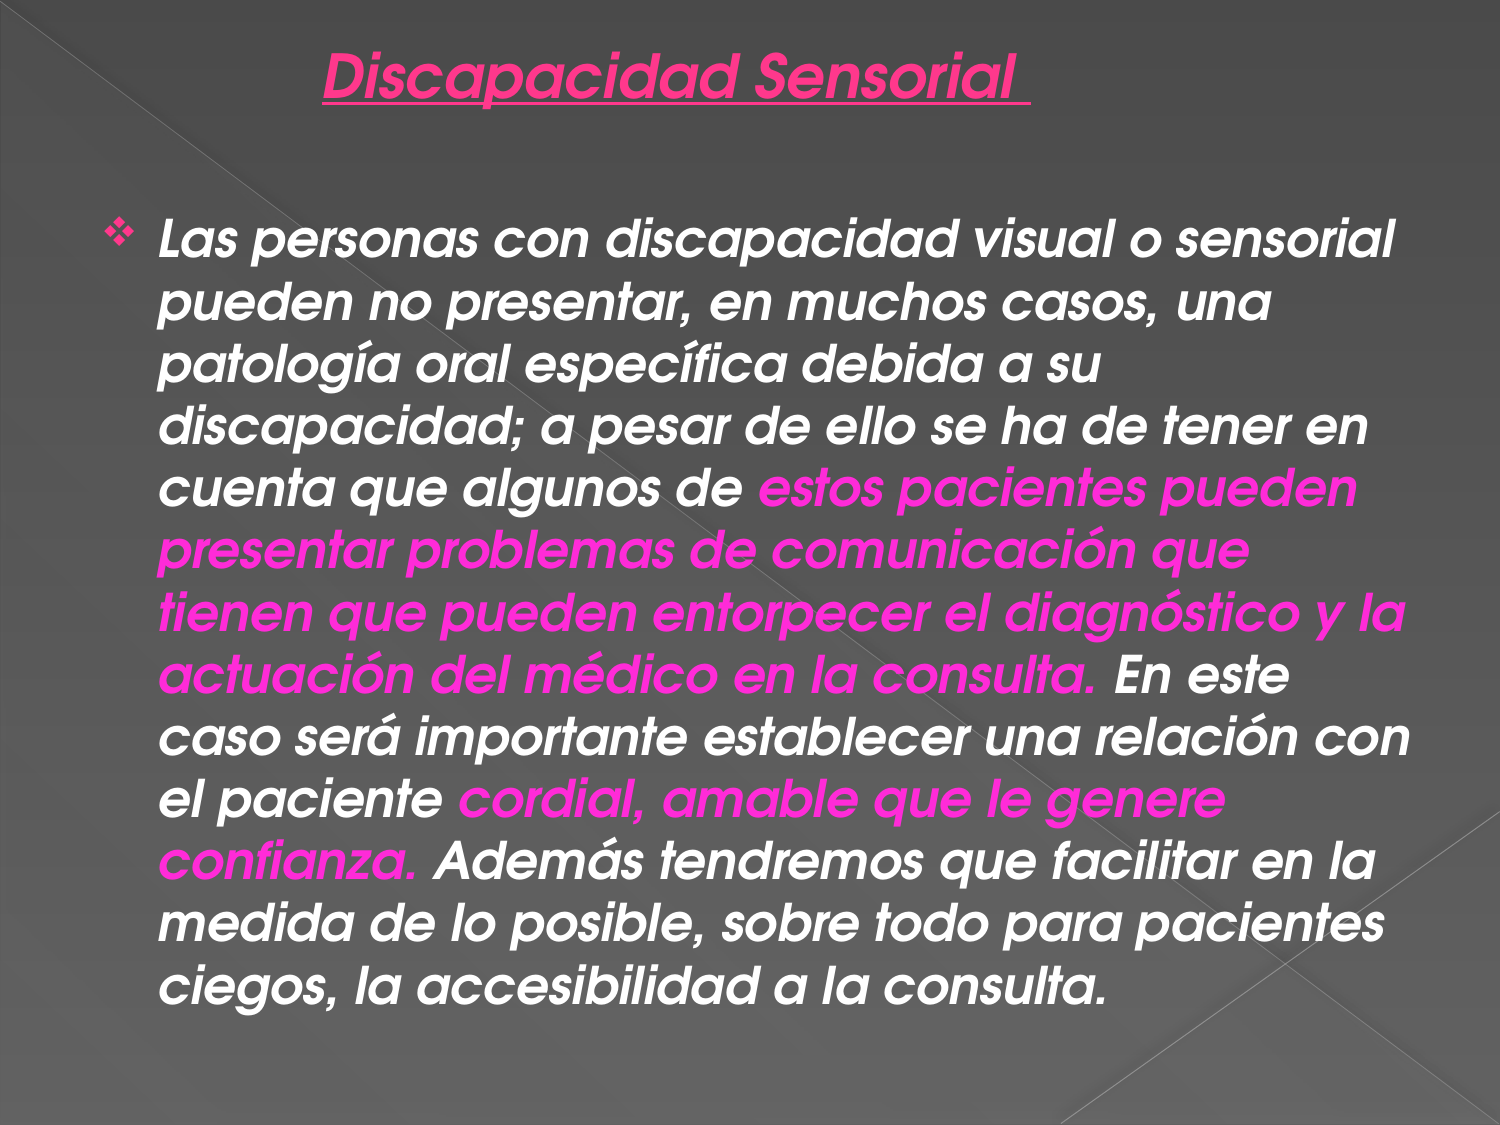

Discapacidad Sensorial

Las personas con discapacidad visual o sensorial pueden no presentar, en muchos casos, una patología oral específica debida a su discapacidad; a pesar de ello se ha de tener en cuenta que algunos de estos pacientes pueden presentar problemas de comunicación que tienen que pueden entorpecer el diagnóstico y la actuación del médico en la consulta. En este caso será importante establecer una relación con el paciente cordial, amable que le genere confianza. Además tendremos que facilitar en la medida de lo posible, sobre todo para pacientes ciegos, la accesibilidad a la consulta.